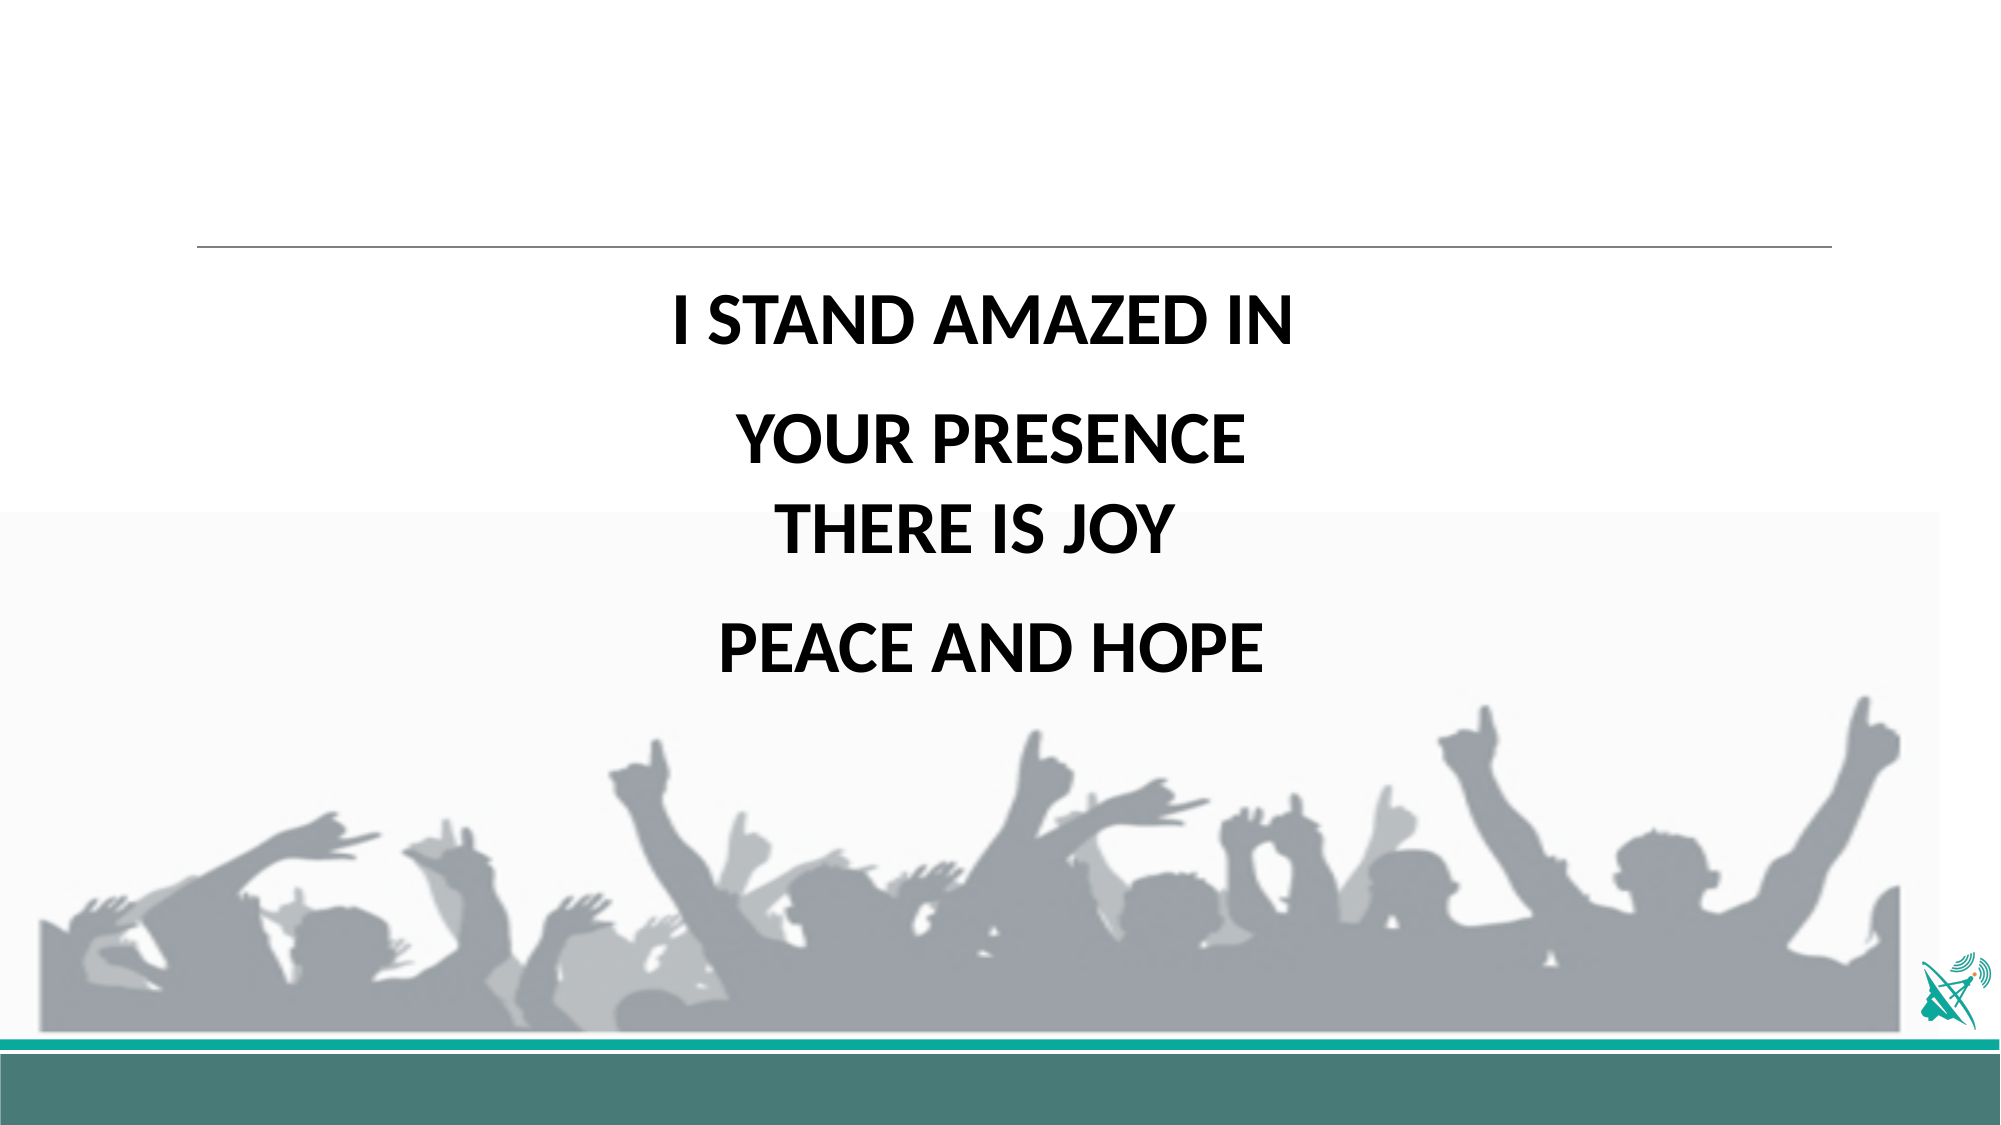

I STAND AMAZED IN
YOUR PRESENCE
THERE IS JOY
PEACE AND HOPE